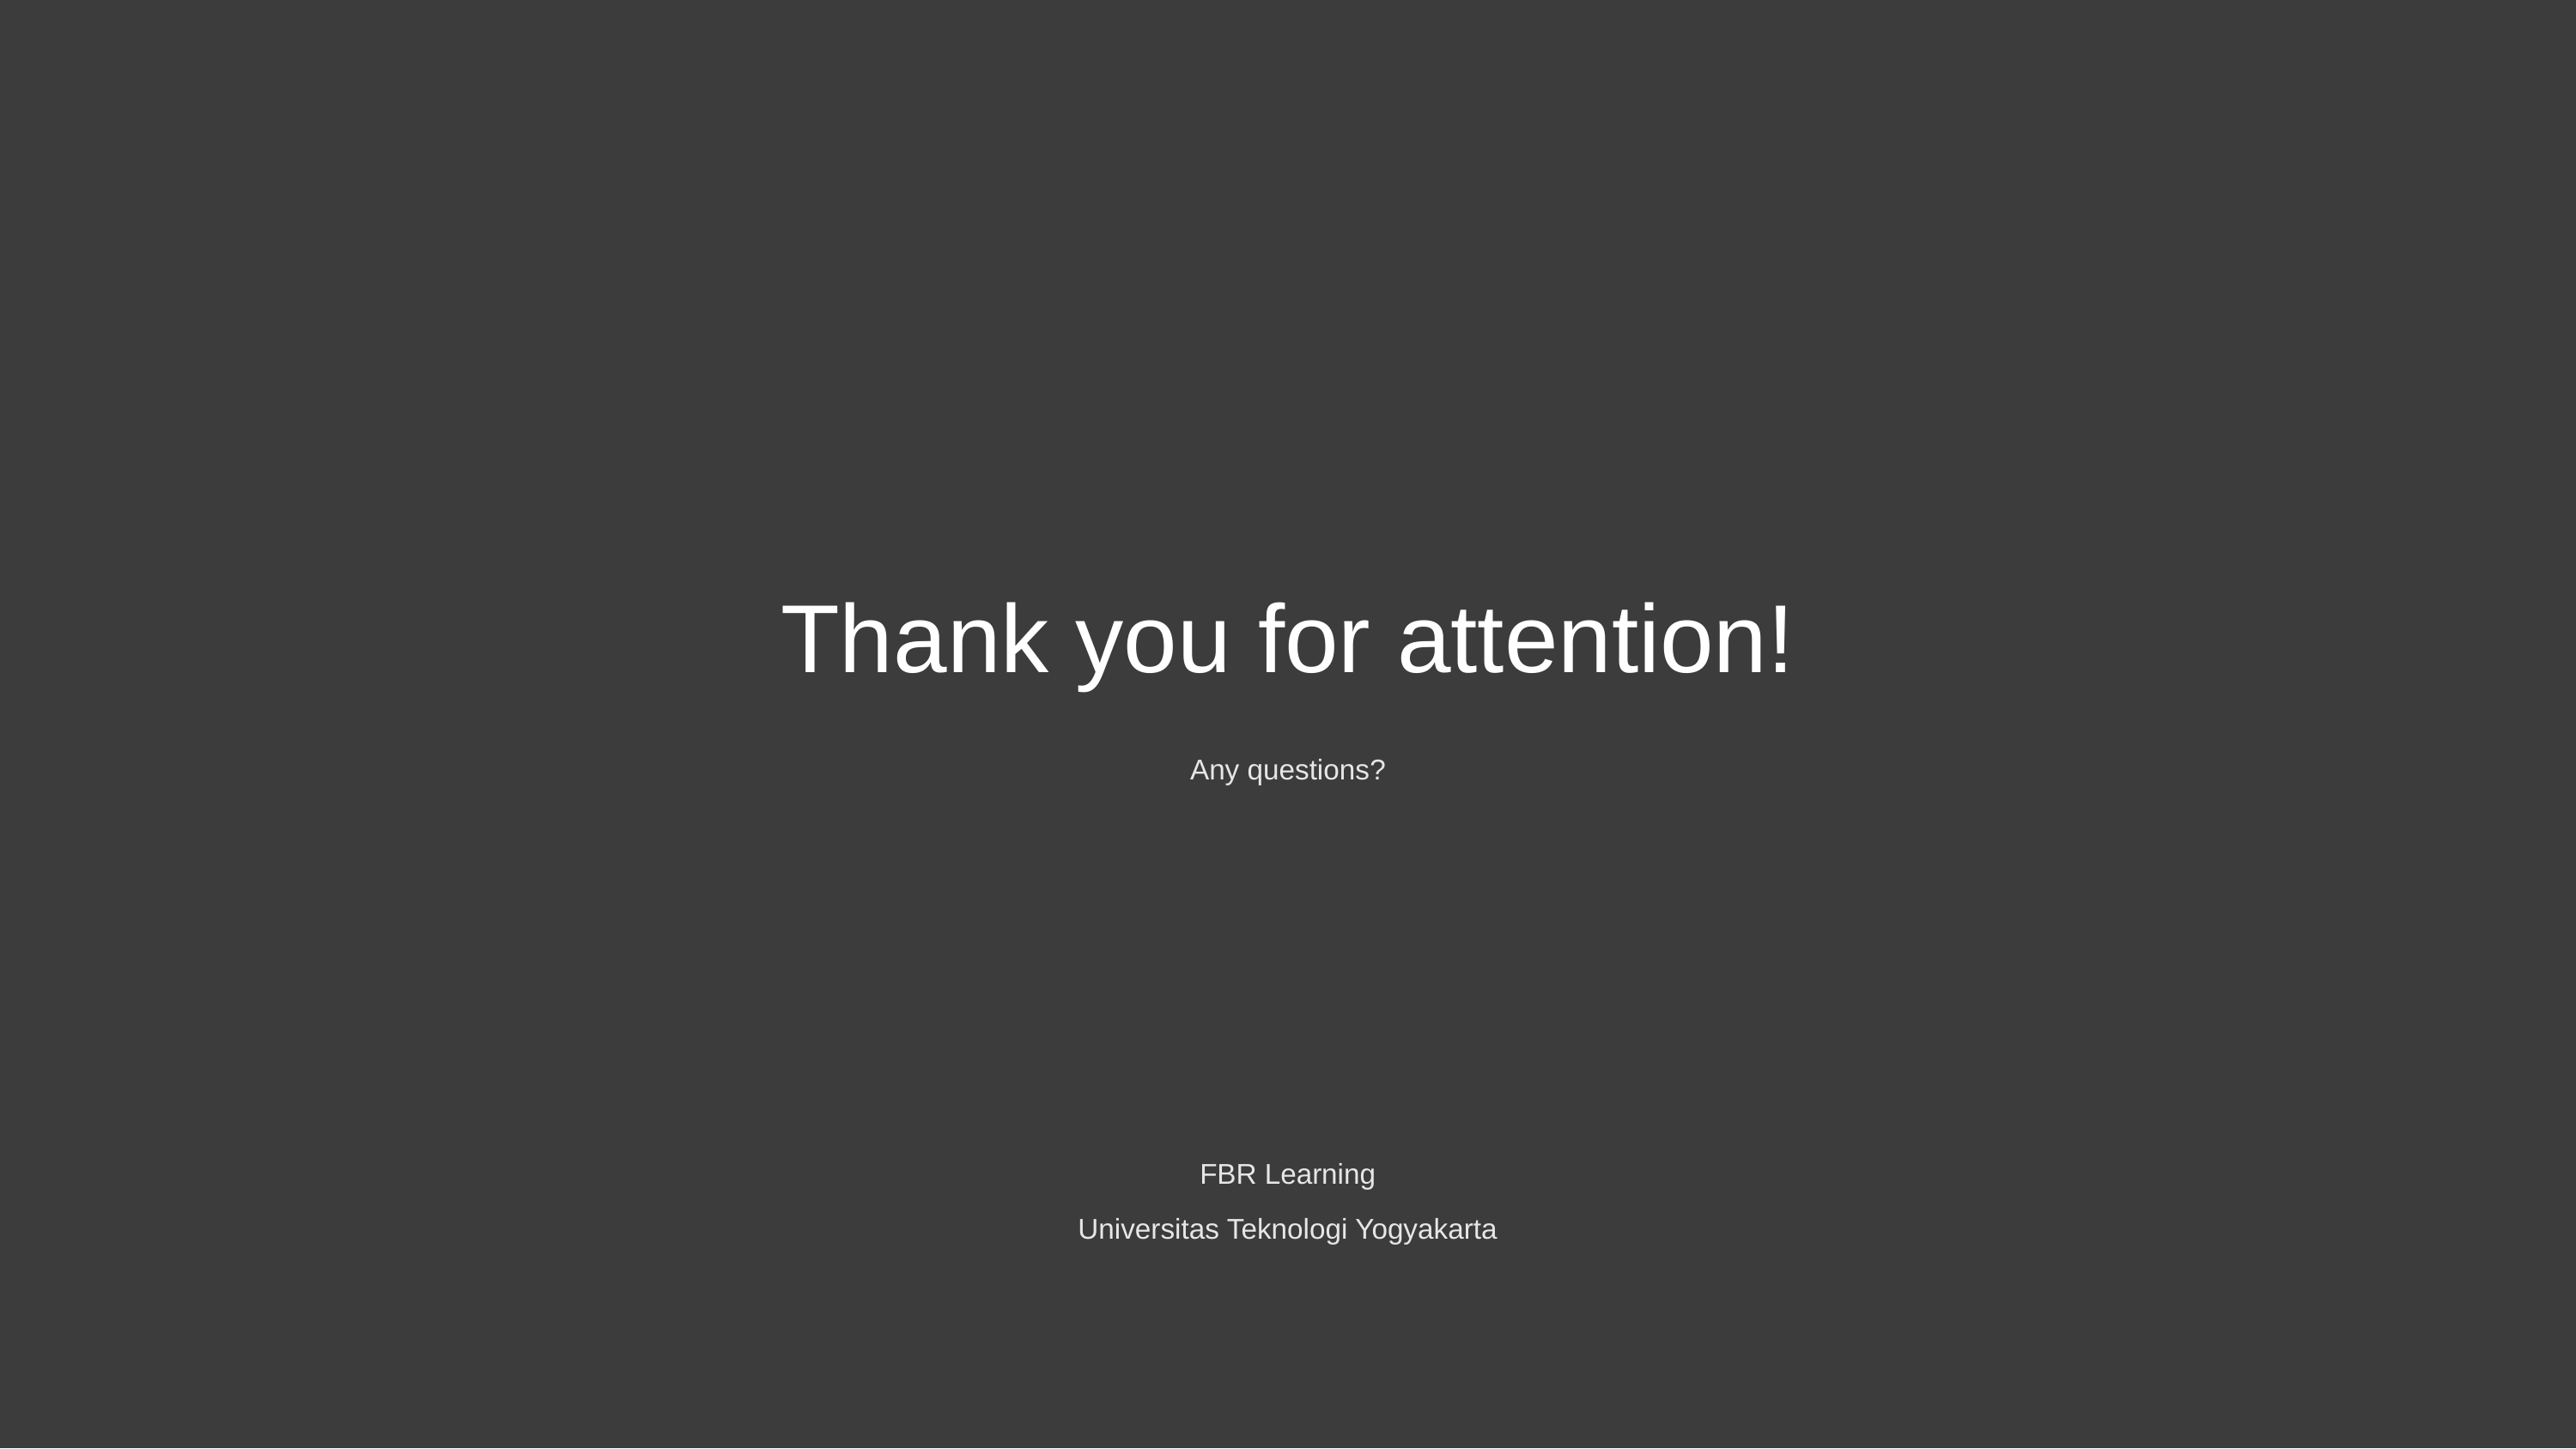

# Thank you for attention!
Any questions?
FBR Learning
Universitas Teknologi Yogyakarta